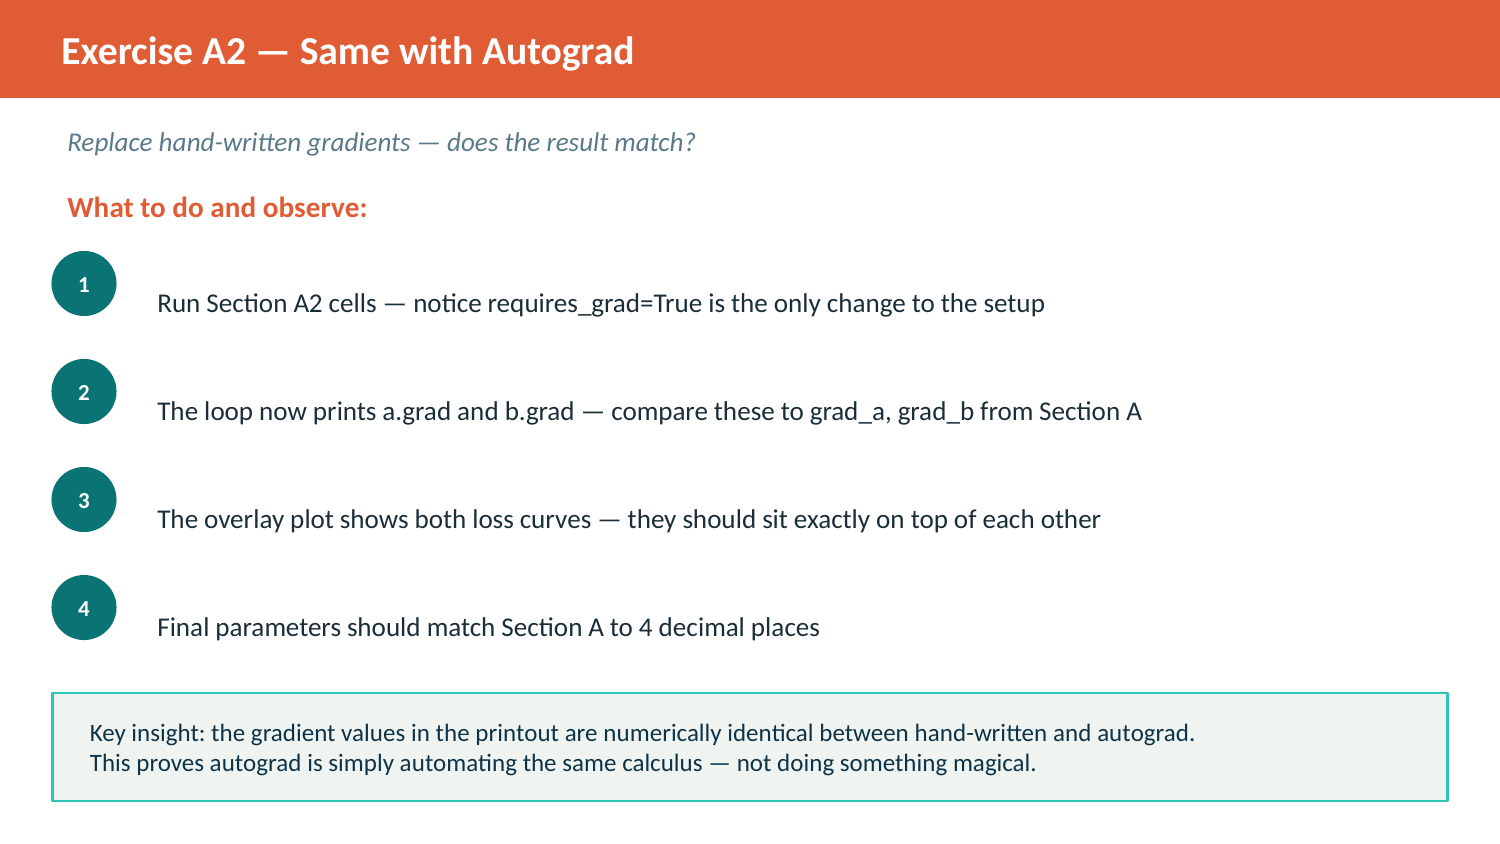

Exercise A2 — Same with Autograd
Replace hand-written gradients — does the result match?
What to do and observe:

1
Run Section A2 cells — notice requires_grad=True is the only change to the setup

2
The loop now prints a.grad and b.grad — compare these to grad_a, grad_b from Section A

3
The overlay plot shows both loss curves — they should sit exactly on top of each other

4
Final parameters should match Section A to 4 decimal places

Key insight: the gradient values in the printout are numerically identical between hand-written and autograd.
This proves autograd is simply automating the same calculus — not doing something magical.